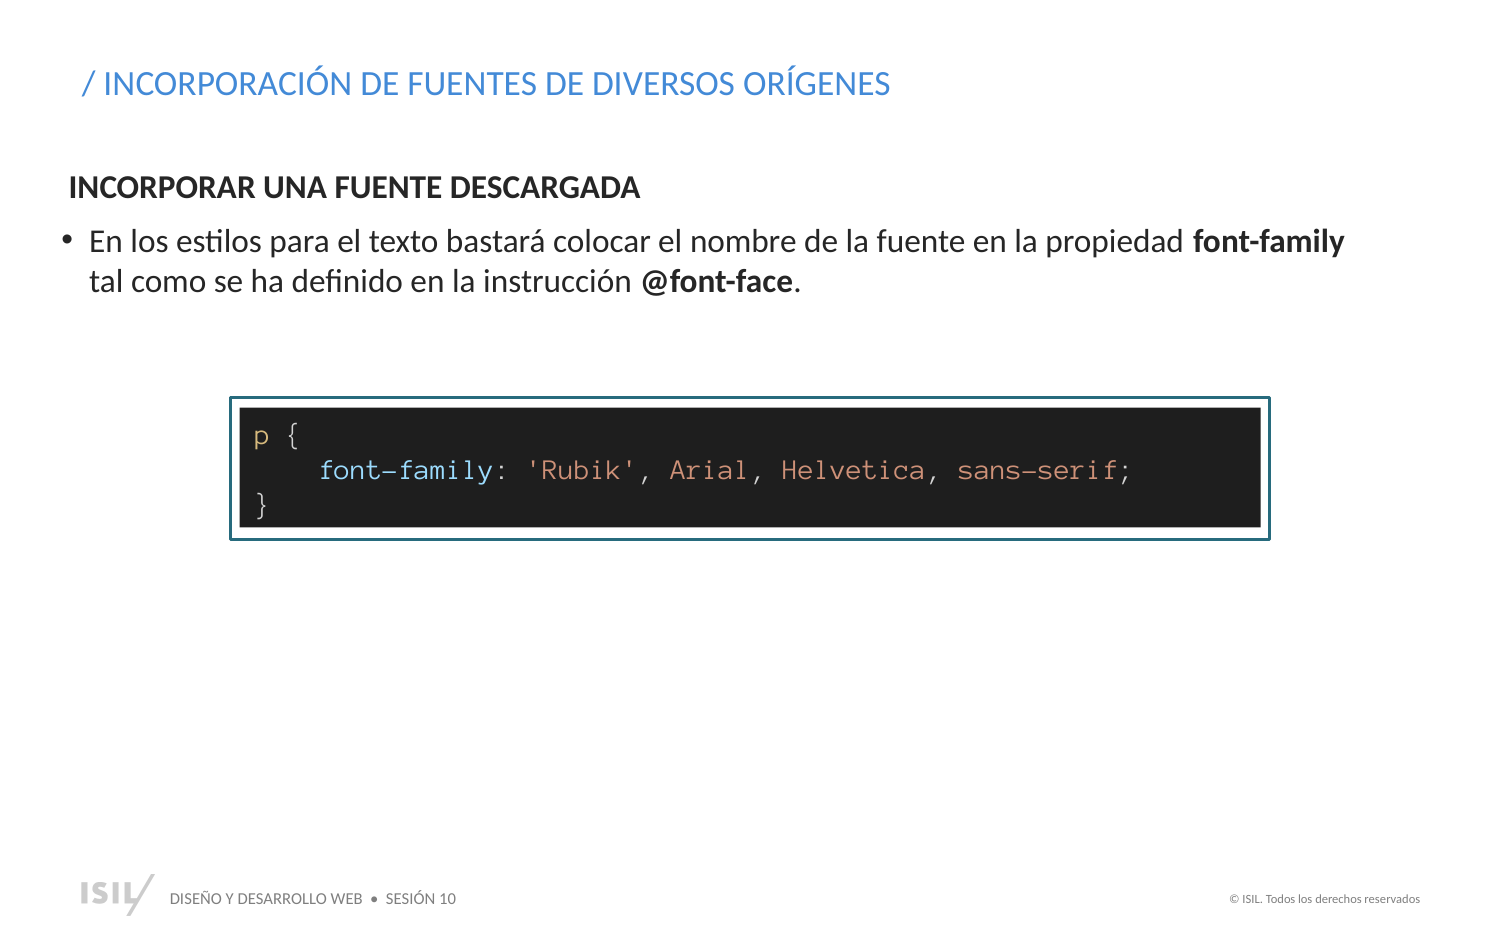

/ INCORPORACIÓN DE FUENTES DE DIVERSOS ORÍGENES
INCORPORAR UNA FUENTE DESCARGADA
En los estilos para el texto bastará colocar el nombre de la fuente en la propiedad font-family tal como se ha definido en la instrucción @font-face.
V
p {
    font-family: 'Rubik', Arial, Helvetica, sans-serif;
}